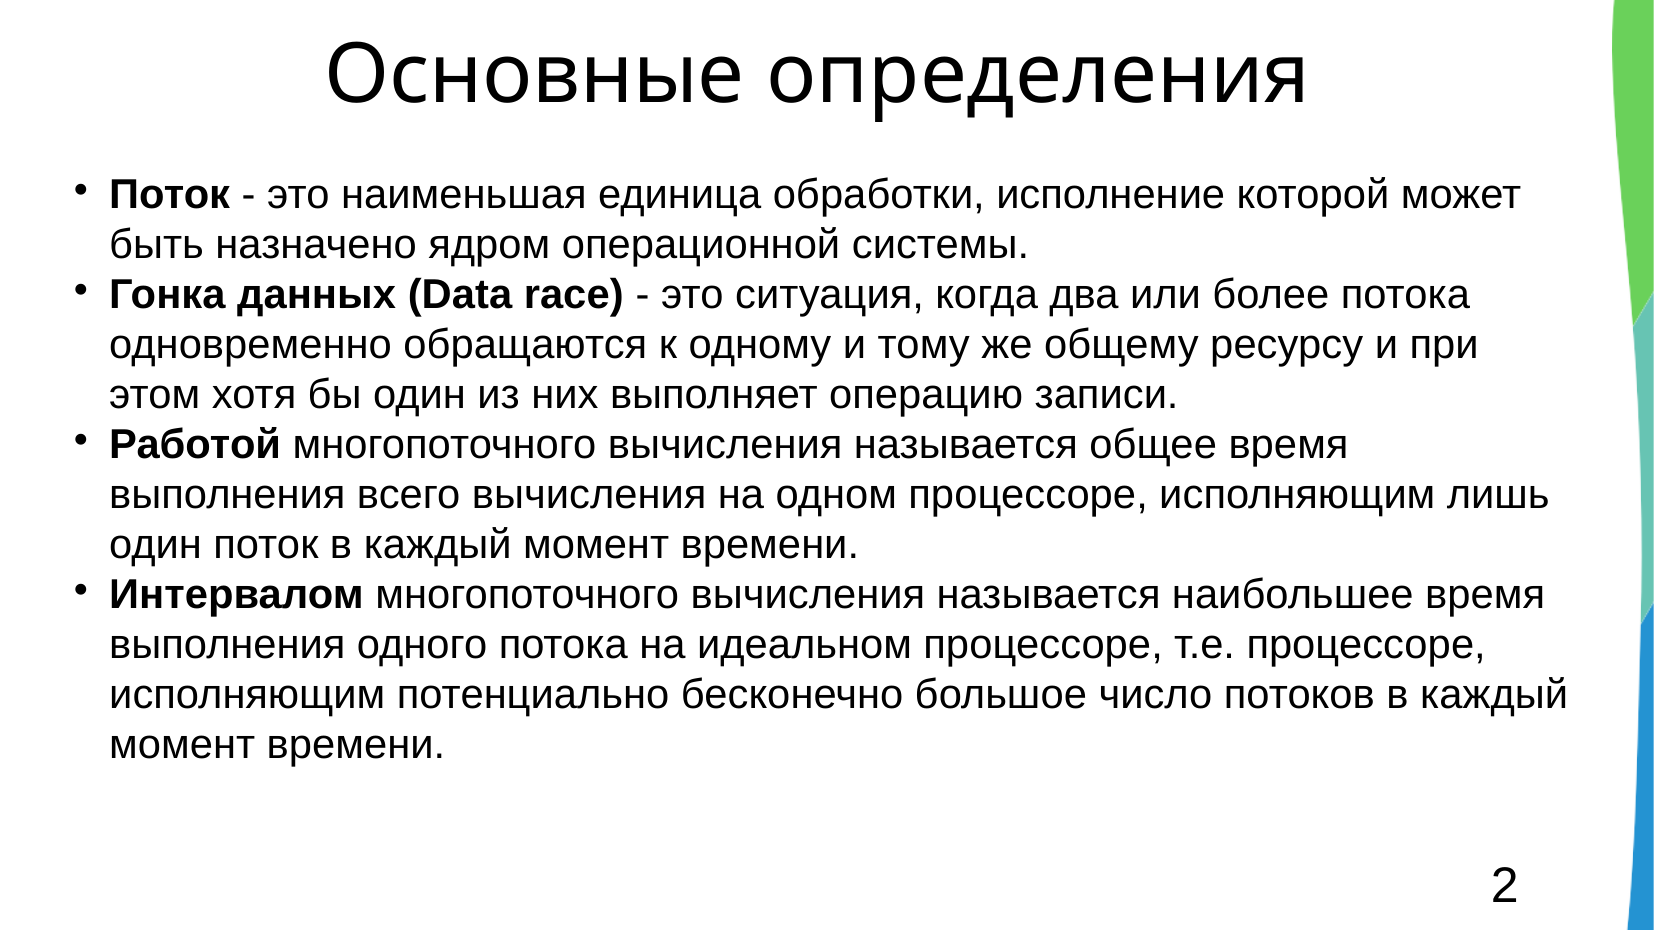

# Основные определения

Поток - это наименьшая единица обработки, исполнение которой может быть назначено ядром операционной системы.
Гонка данных (Data race) - это ситуация, когда два или более потока одновременно обращаются к одному и тому же общему ресурсу и при этом хотя бы один из них выполняет операцию записи.
Работой многопоточного вычисления называется общее время выполнения всего вычисления на одном процессоре, исполняющим лишь один поток в каждый момент времени.
Интервалом многопоточного вычисления называется наибольшее время выполнения одного потока на идеальном процессоре, т.е. процессоре, исполняющим потенциально бесконечно большое число потоков в каждый момент времени.
2